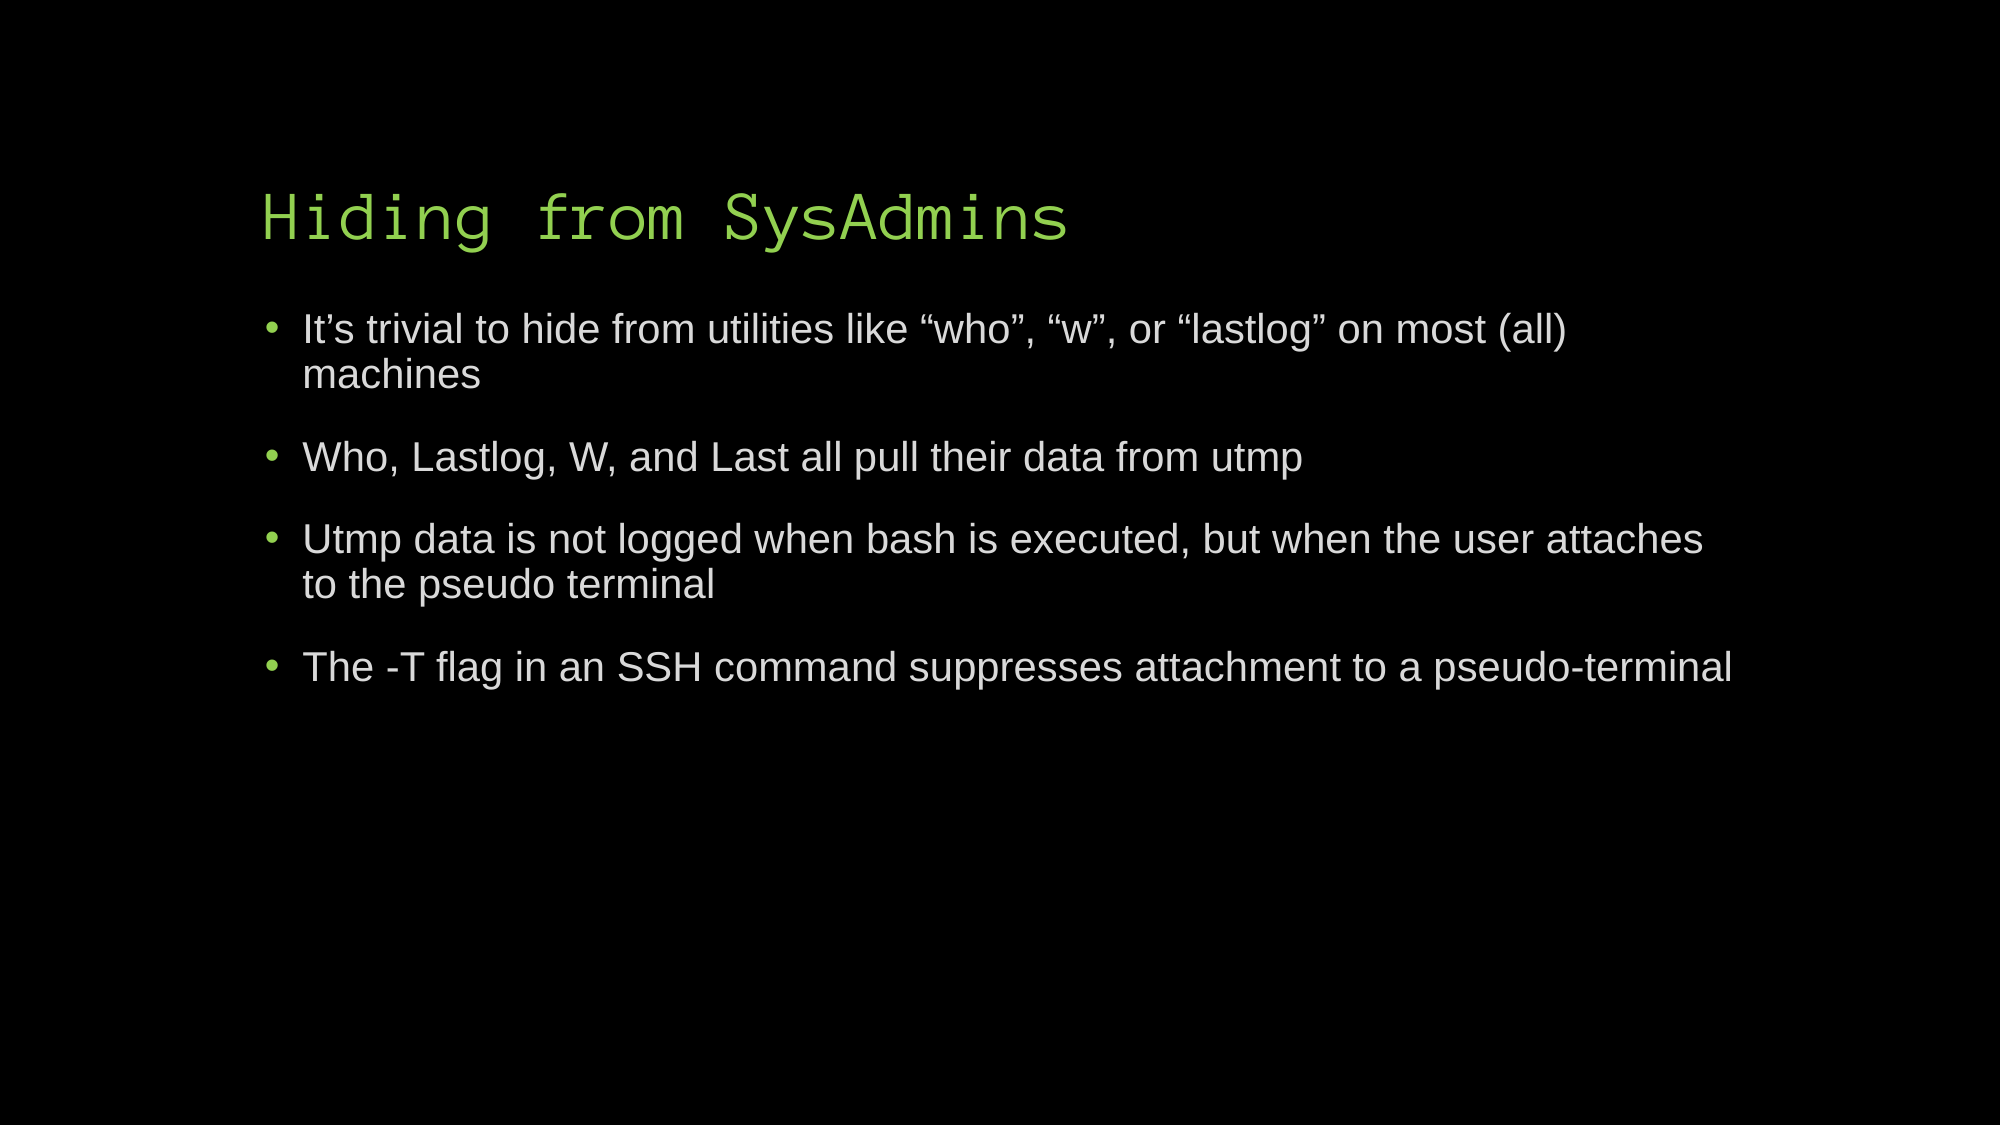

# Hiding from SysAdmins
It’s trivial to hide from utilities like “who”, “w”, or “lastlog” on most (all) machines
Who, Lastlog, W, and Last all pull their data from utmp
Utmp data is not logged when bash is executed, but when the user attaches to the pseudo terminal
The -T flag in an SSH command suppresses attachment to a pseudo-terminal